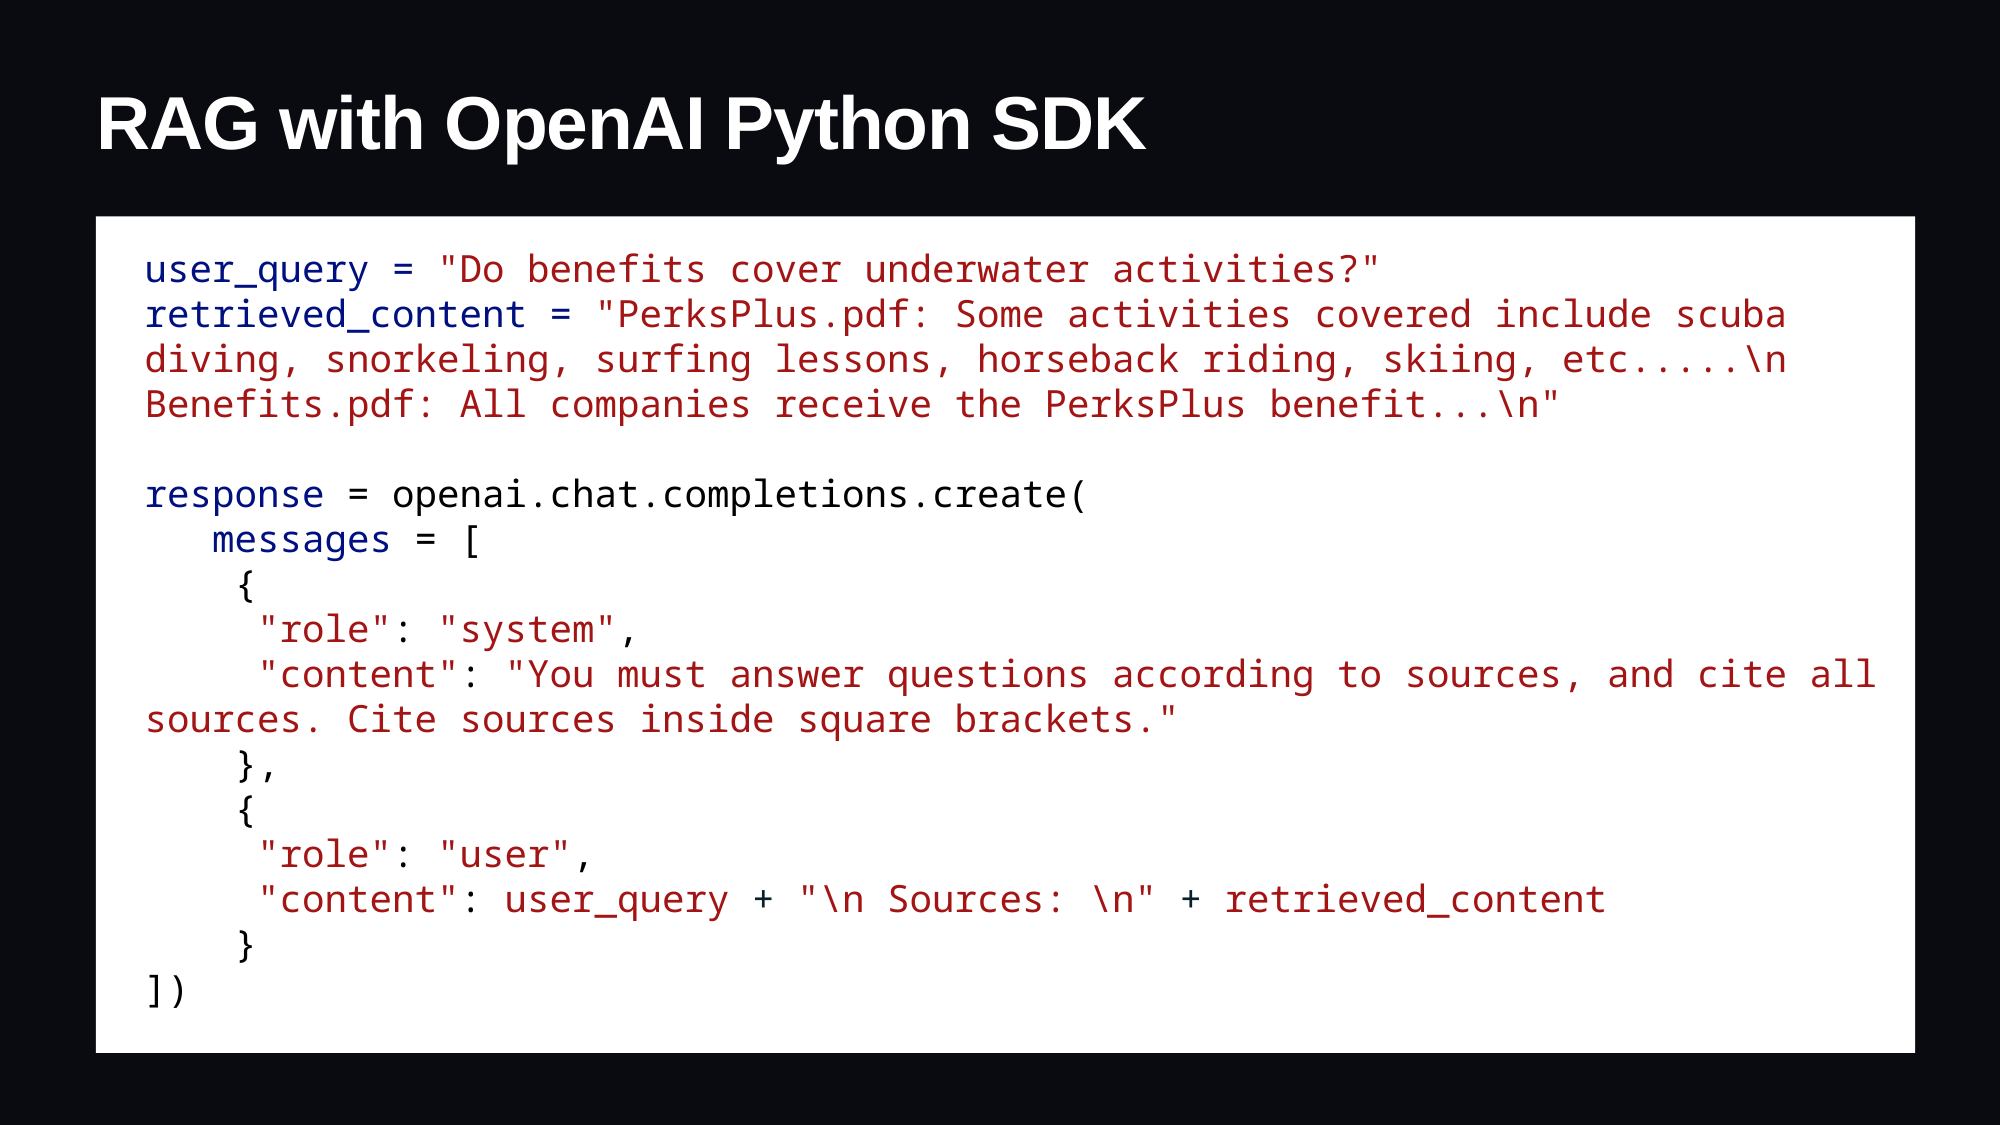

# RAG with OpenAI Python SDK

user_query = "Do benefits cover underwater activities?"
retrieved_content = "PerksPlus.pdf: Some activities covered include scuba diving, snorkeling, surfing lessons, horseback riding, skiing, etc.....\n
Benefits.pdf: All companies receive the PerksPlus benefit...\n"

response = openai.chat.completions.create(
   messages = [
    {
     "role": "system",
     "content": "You must answer questions according to sources, and cite all sources. Cite sources inside square brackets."
    },
    {
     "role": "user",
     "content": user_query + "\n Sources: \n" + retrieved_content
    }
])